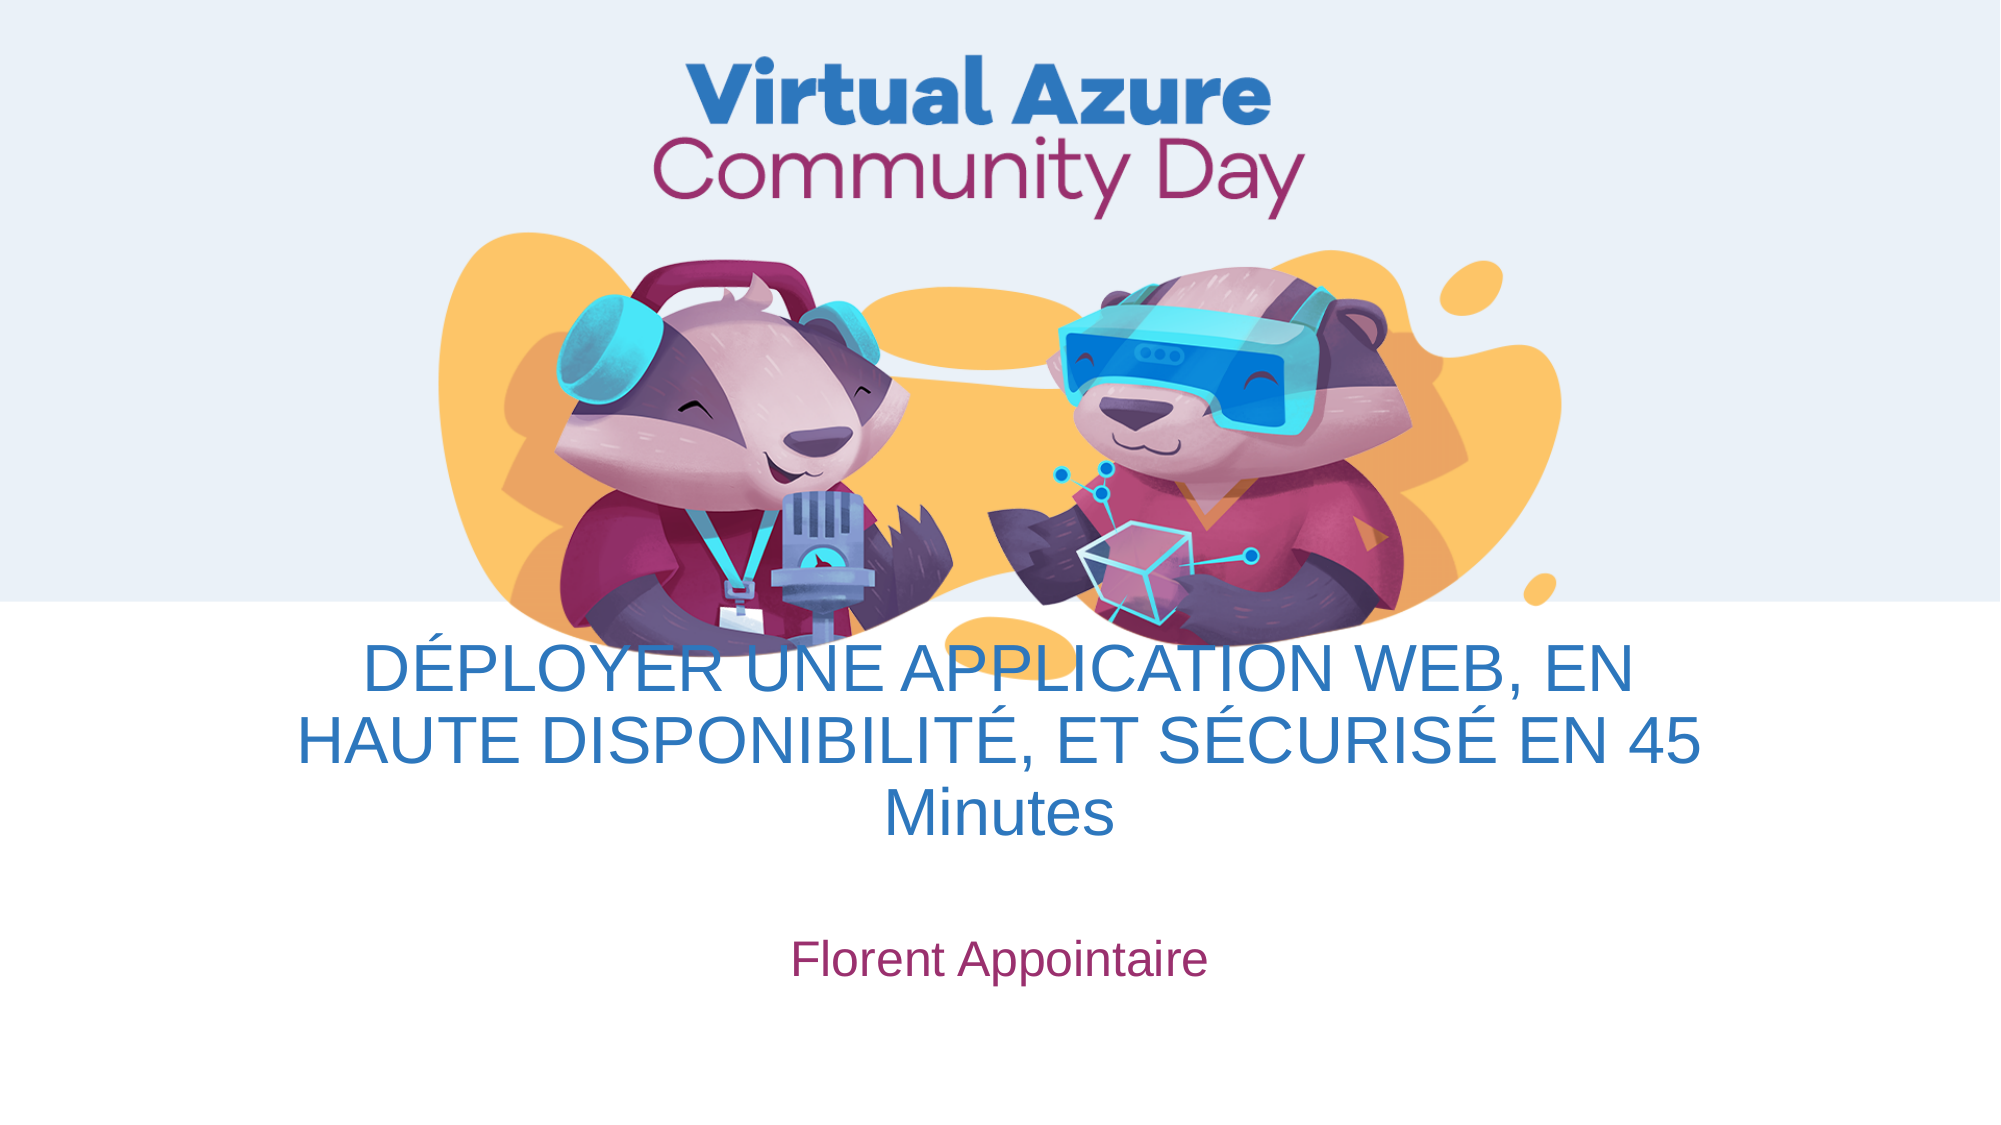

# DÉPLOYER UNE APPLICATION WEB, EN HAUTE DISPONIBILITÉ, ET SÉCURISÉ EN 45 Minutes
Florent Appointaire